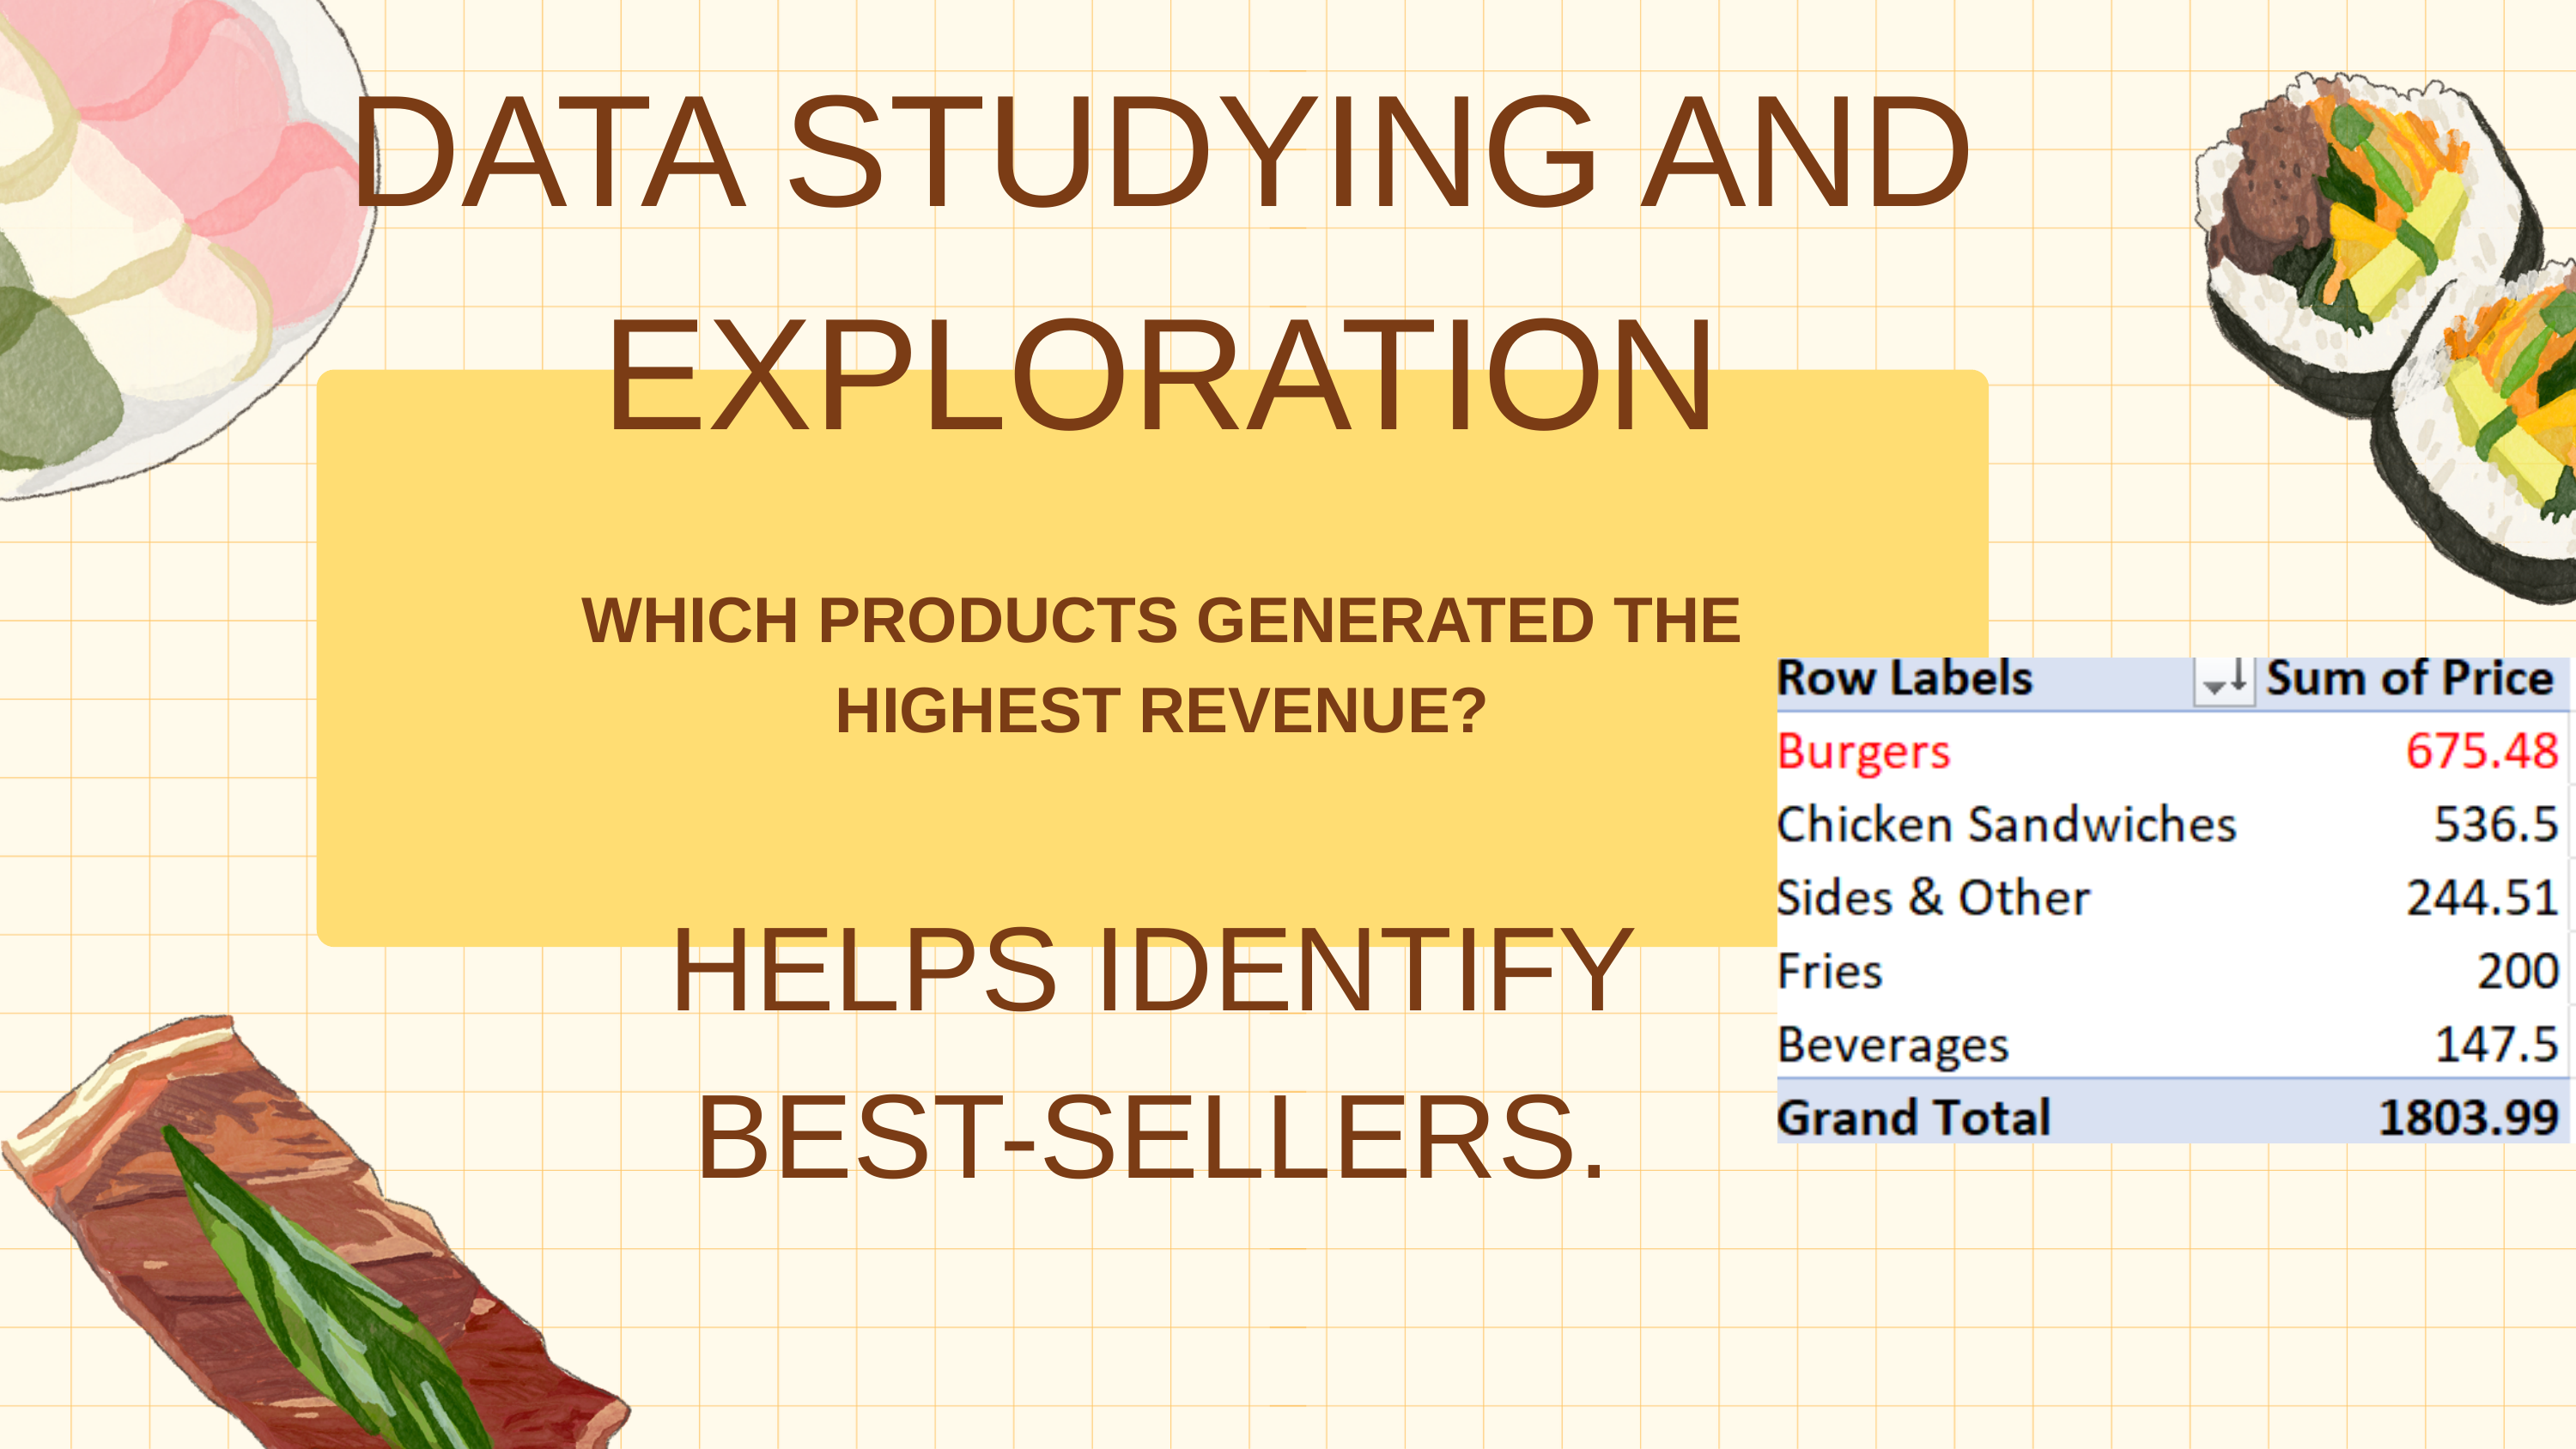

DATA STUDYING AND EXPLORATION

WHICH PRODUCTS GENERATED THE HIGHEST REVENUE?

HELPS IDENTIFY BEST-SELLERS.